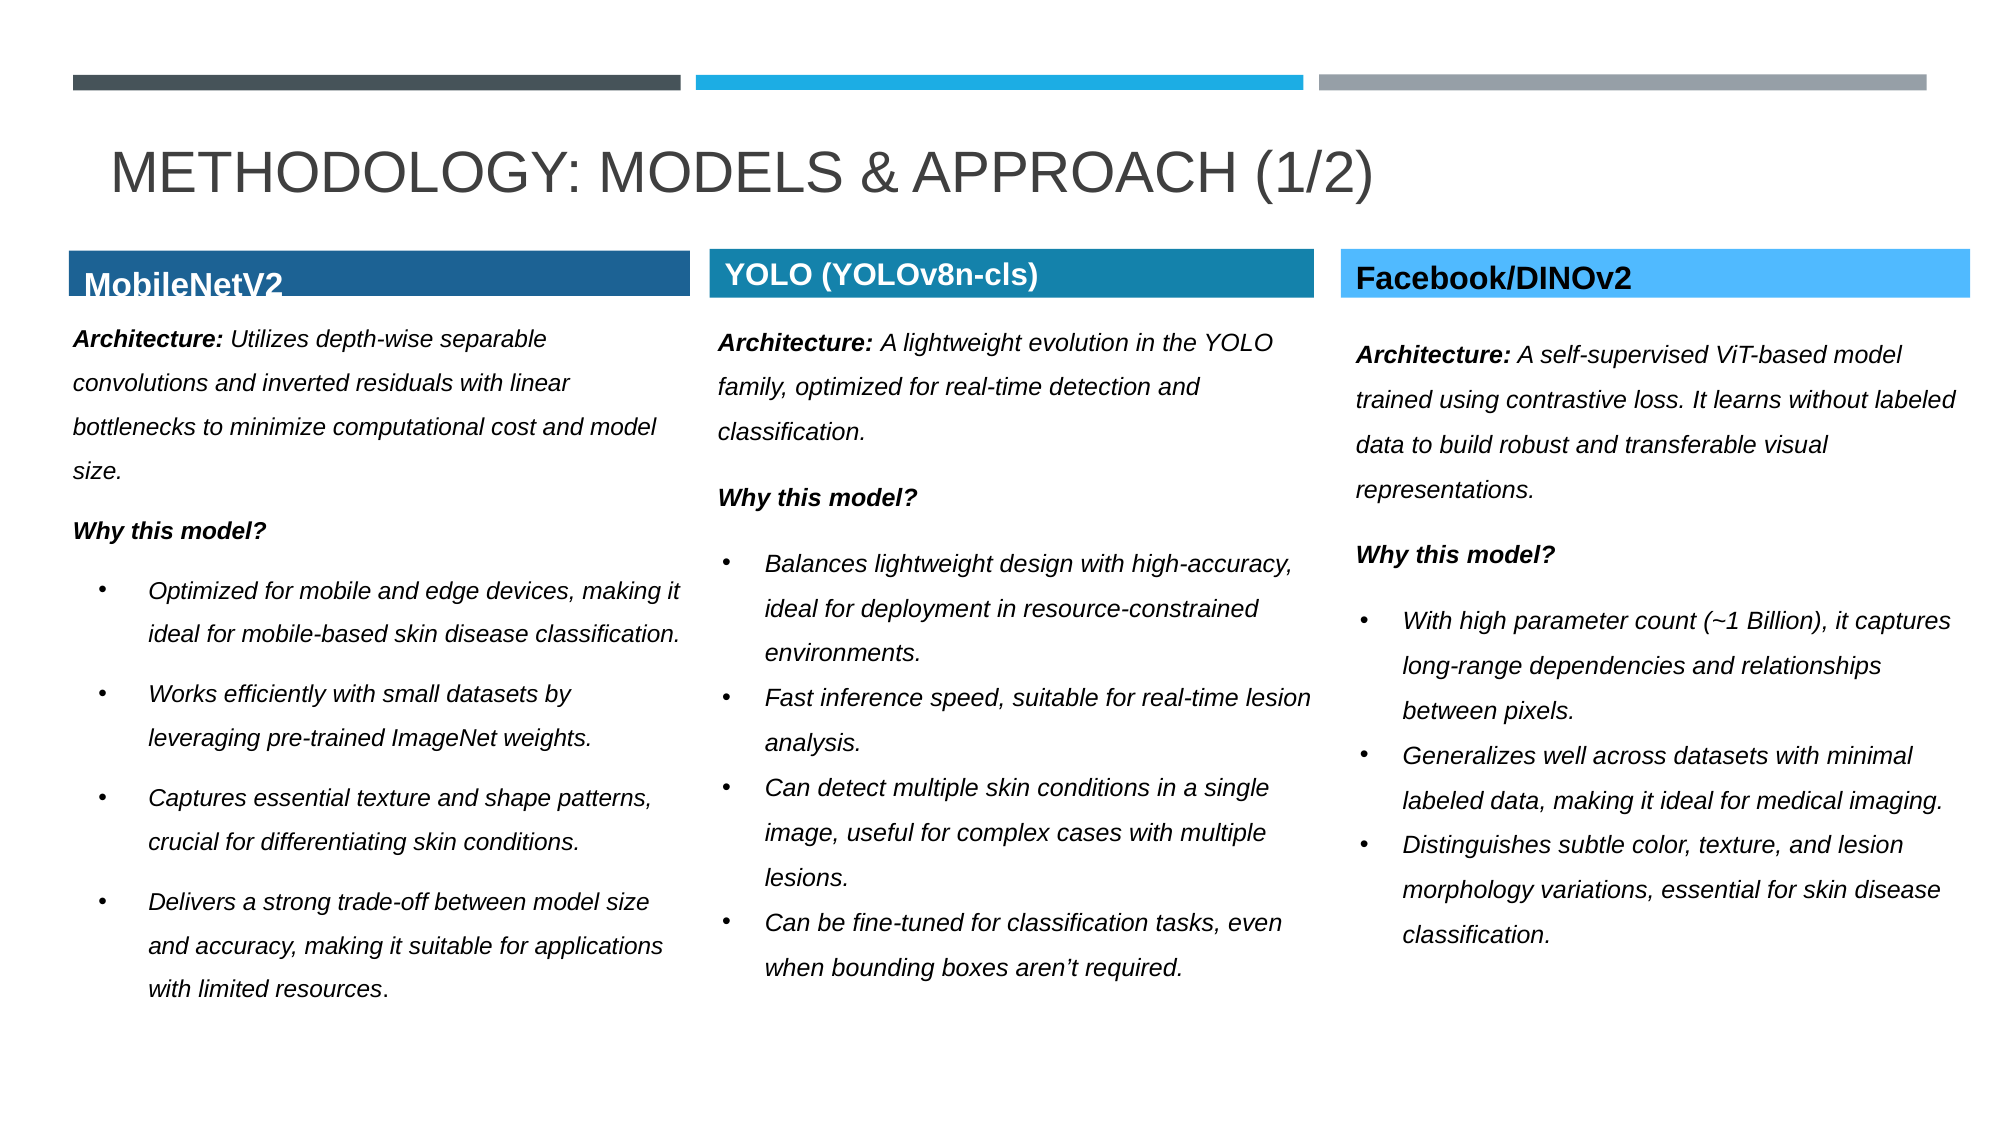

# METHODOLOGY: MODELS & APPROACH (1/2)

Architecture: A lightweight evolution in the YOLO family, optimized for real-time detection and classification.
Why this model?
Balances lightweight design with high-accuracy, ideal for deployment in resource-constrained environments.
Fast inference speed, suitable for real-time lesion analysis.
Can detect multiple skin conditions in a single image, useful for complex cases with multiple lesions.
Can be fine-tuned for classification tasks, even when bounding boxes aren’t required.
YOLO (YOLOv8n-cls)
Facebook/DINOv2

Architecture: Utilizes depth-wise separable convolutions and inverted residuals with linear bottlenecks to minimize computational cost and model size.
Why this model?
Optimized for mobile and edge devices, making it ideal for mobile-based skin disease classification.
Works efficiently with small datasets by leveraging pre-trained ImageNet weights.
Captures essential texture and shape patterns, crucial for differentiating skin conditions.
Delivers a strong trade-off between model size and accuracy, making it suitable for applications with limited resources.

Architecture: A self-supervised ViT-based model trained using contrastive loss. It learns without labeled data to build robust and transferable visual representations.
Why this model?
With high parameter count (~1 Billion), it captures long-range dependencies and relationships between pixels.
Generalizes well across datasets with minimal labeled data, making it ideal for medical imaging.
Distinguishes subtle color, texture, and lesion morphology variations, essential for skin disease classification.
MobileNetV2